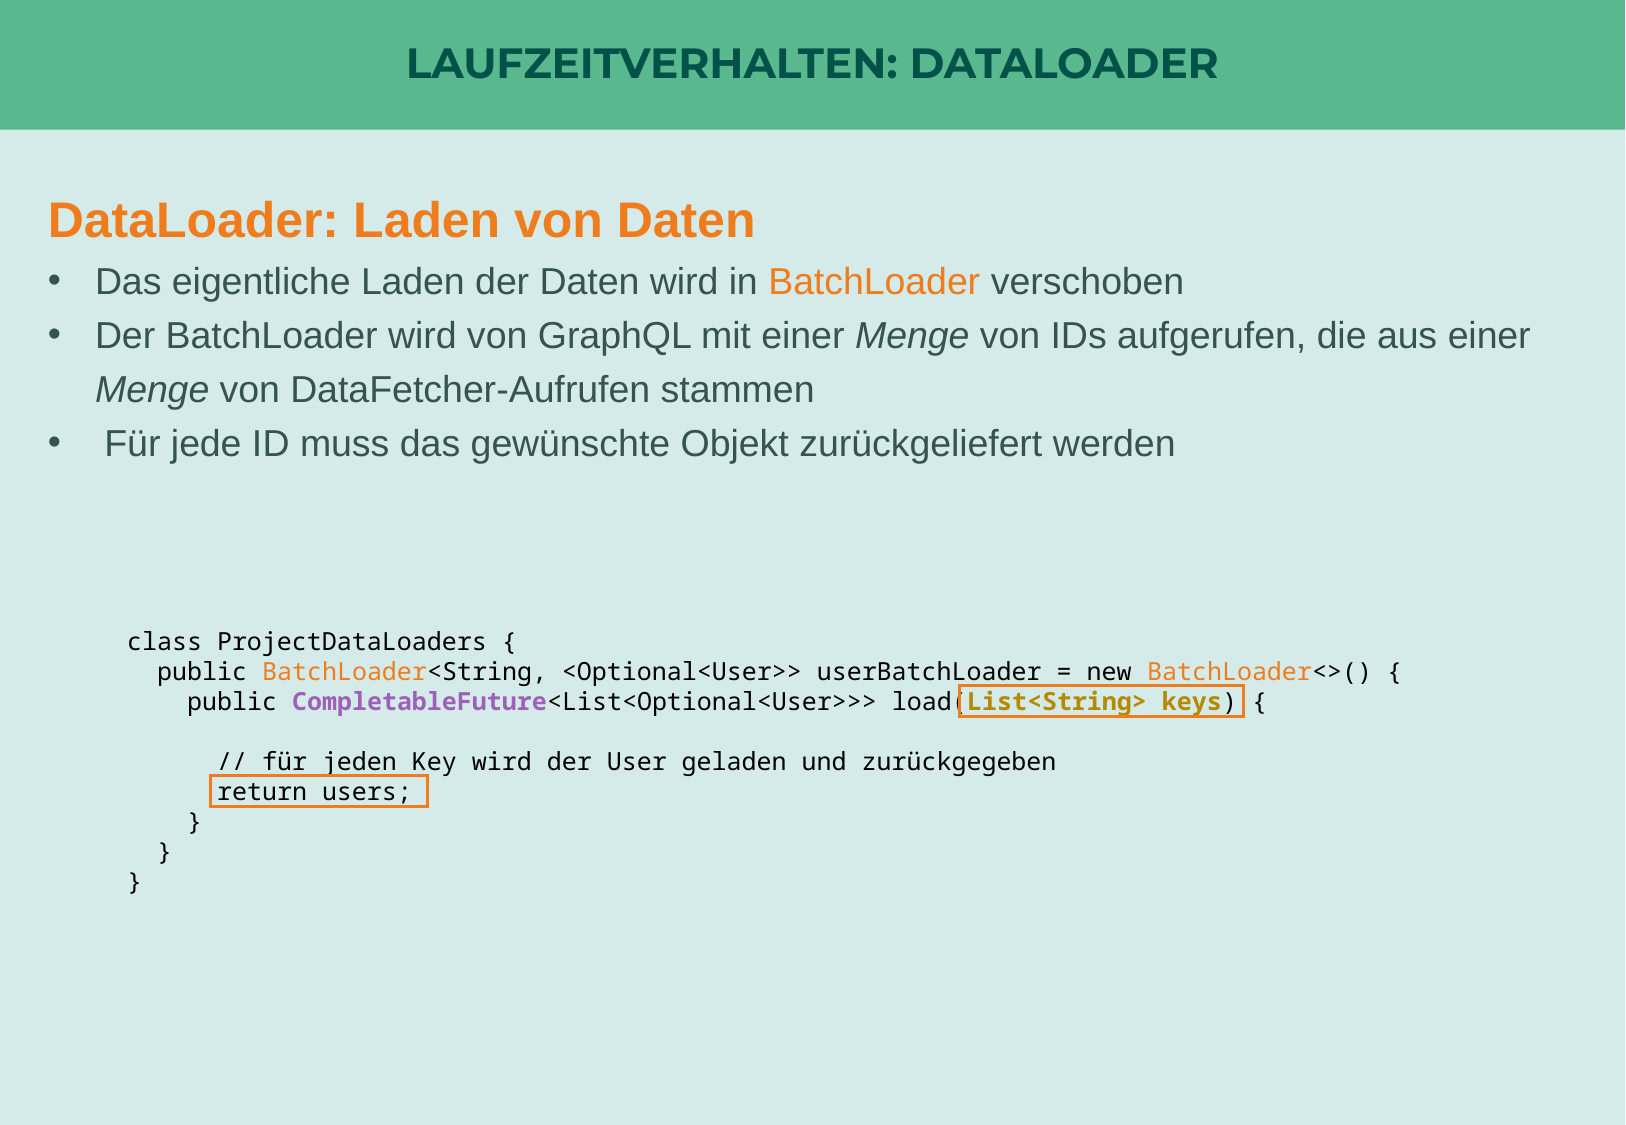

# Laufzeitverhalten: DataLoader
DataLoader: Laden von Daten
Das eigentliche Laden der Daten wird in BatchLoader verschoben
Der BatchLoader wird von GraphQL mit einer Menge von IDs aufgerufen, die aus einer Menge von DataFetcher-Aufrufen stammen
Für jede ID muss das gewünschte Objekt zurückgeliefert werden

class ProjectDataLoaders {
  public BatchLoader<String, <Optional<User>> userBatchLoader = new BatchLoader<>() {
    public CompletableFuture<List<Optional<User>>> load(List<String> keys) {

      // für jeden Key wird der User geladen und zurückgegeben
      return users;
    }
  }
}